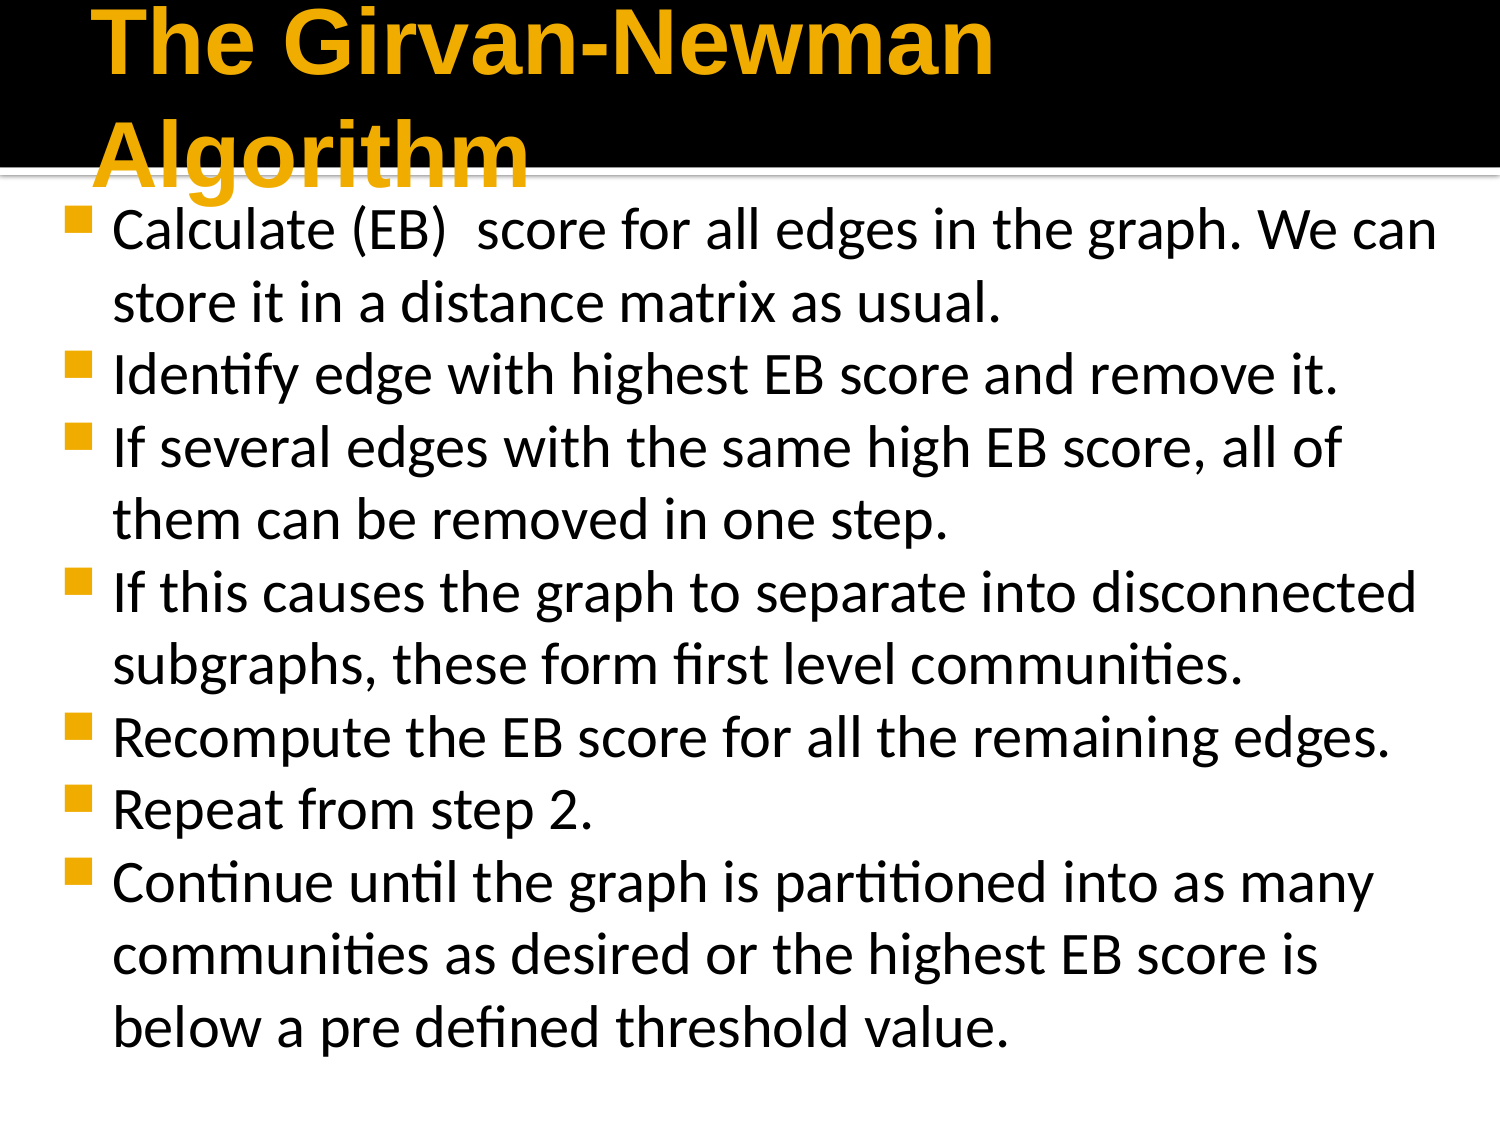

# The Girvan-Newman Algorithm
Calculate (EB)  score for all edges in the graph. We can store it in a distance matrix as usual.
Identify edge with highest EB score and remove it.
If several edges with the same high EB score, all of them can be removed in one step.
If this causes the graph to separate into disconnected  subgraphs, these form first level communities.
Recompute the EB score for all the remaining edges.
Repeat from step 2.
Continue until the graph is partitioned into as many communities as desired or the highest EB score is below a pre defined threshold value.